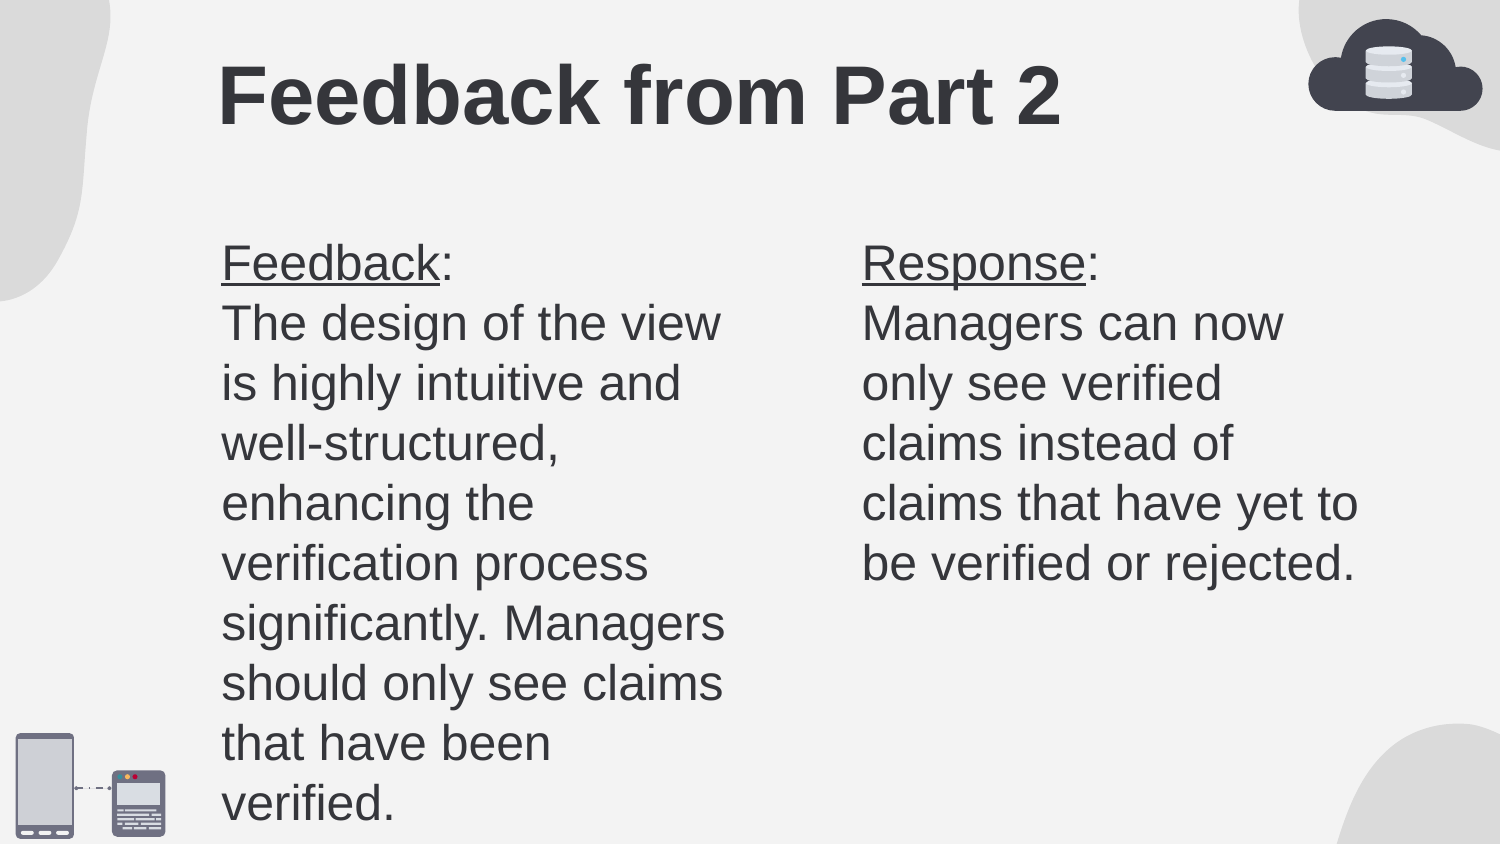

# Feedback from Part 2
Feedback:
The design of the view is highly intuitive and well-structured, enhancing the verification process significantly. Managers should only see claims that have been verified.
Response:
Managers can now only see verified claims instead of claims that have yet to be verified or rejected.